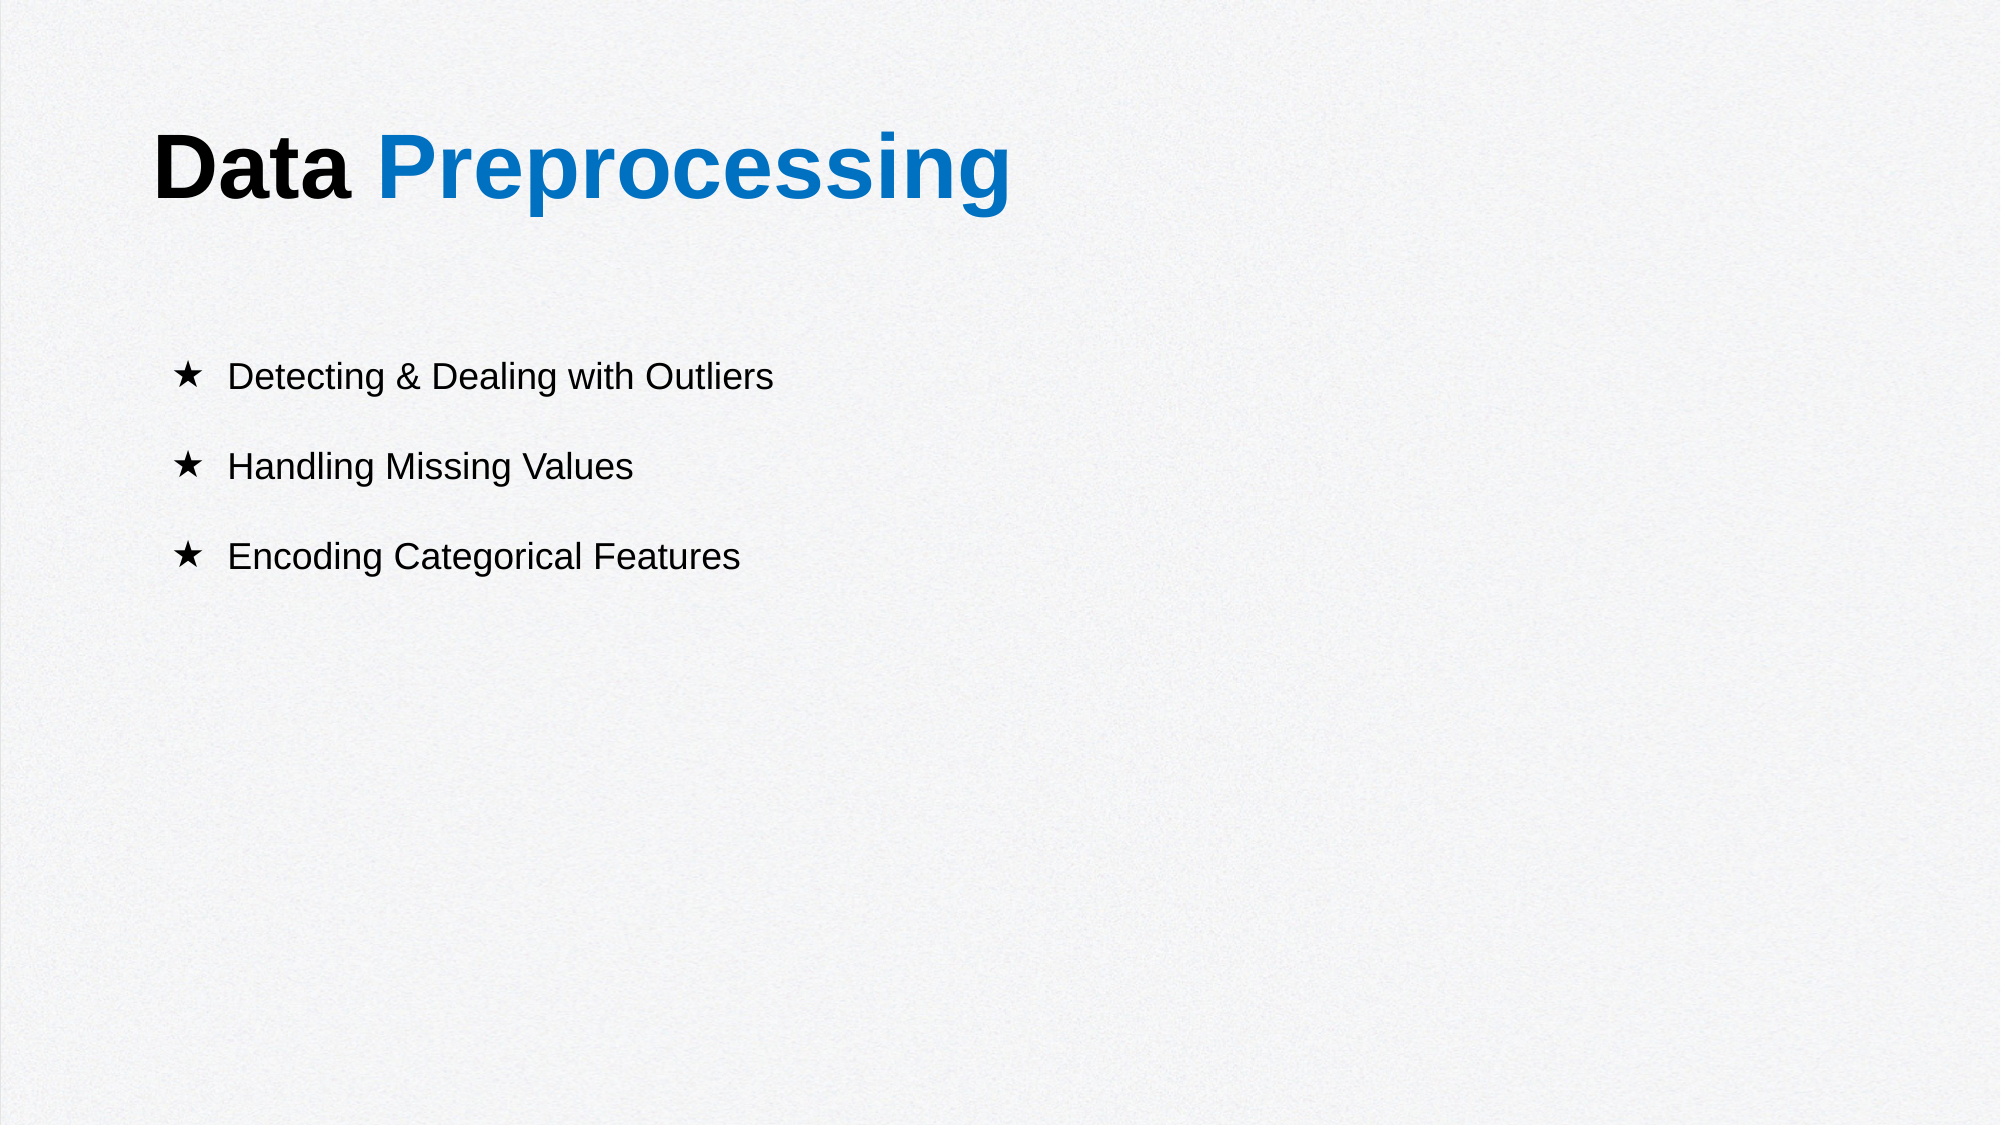

# Data Preprocessing
Detecting & Dealing with Outliers
Handling Missing Values
Encoding Categorical Features